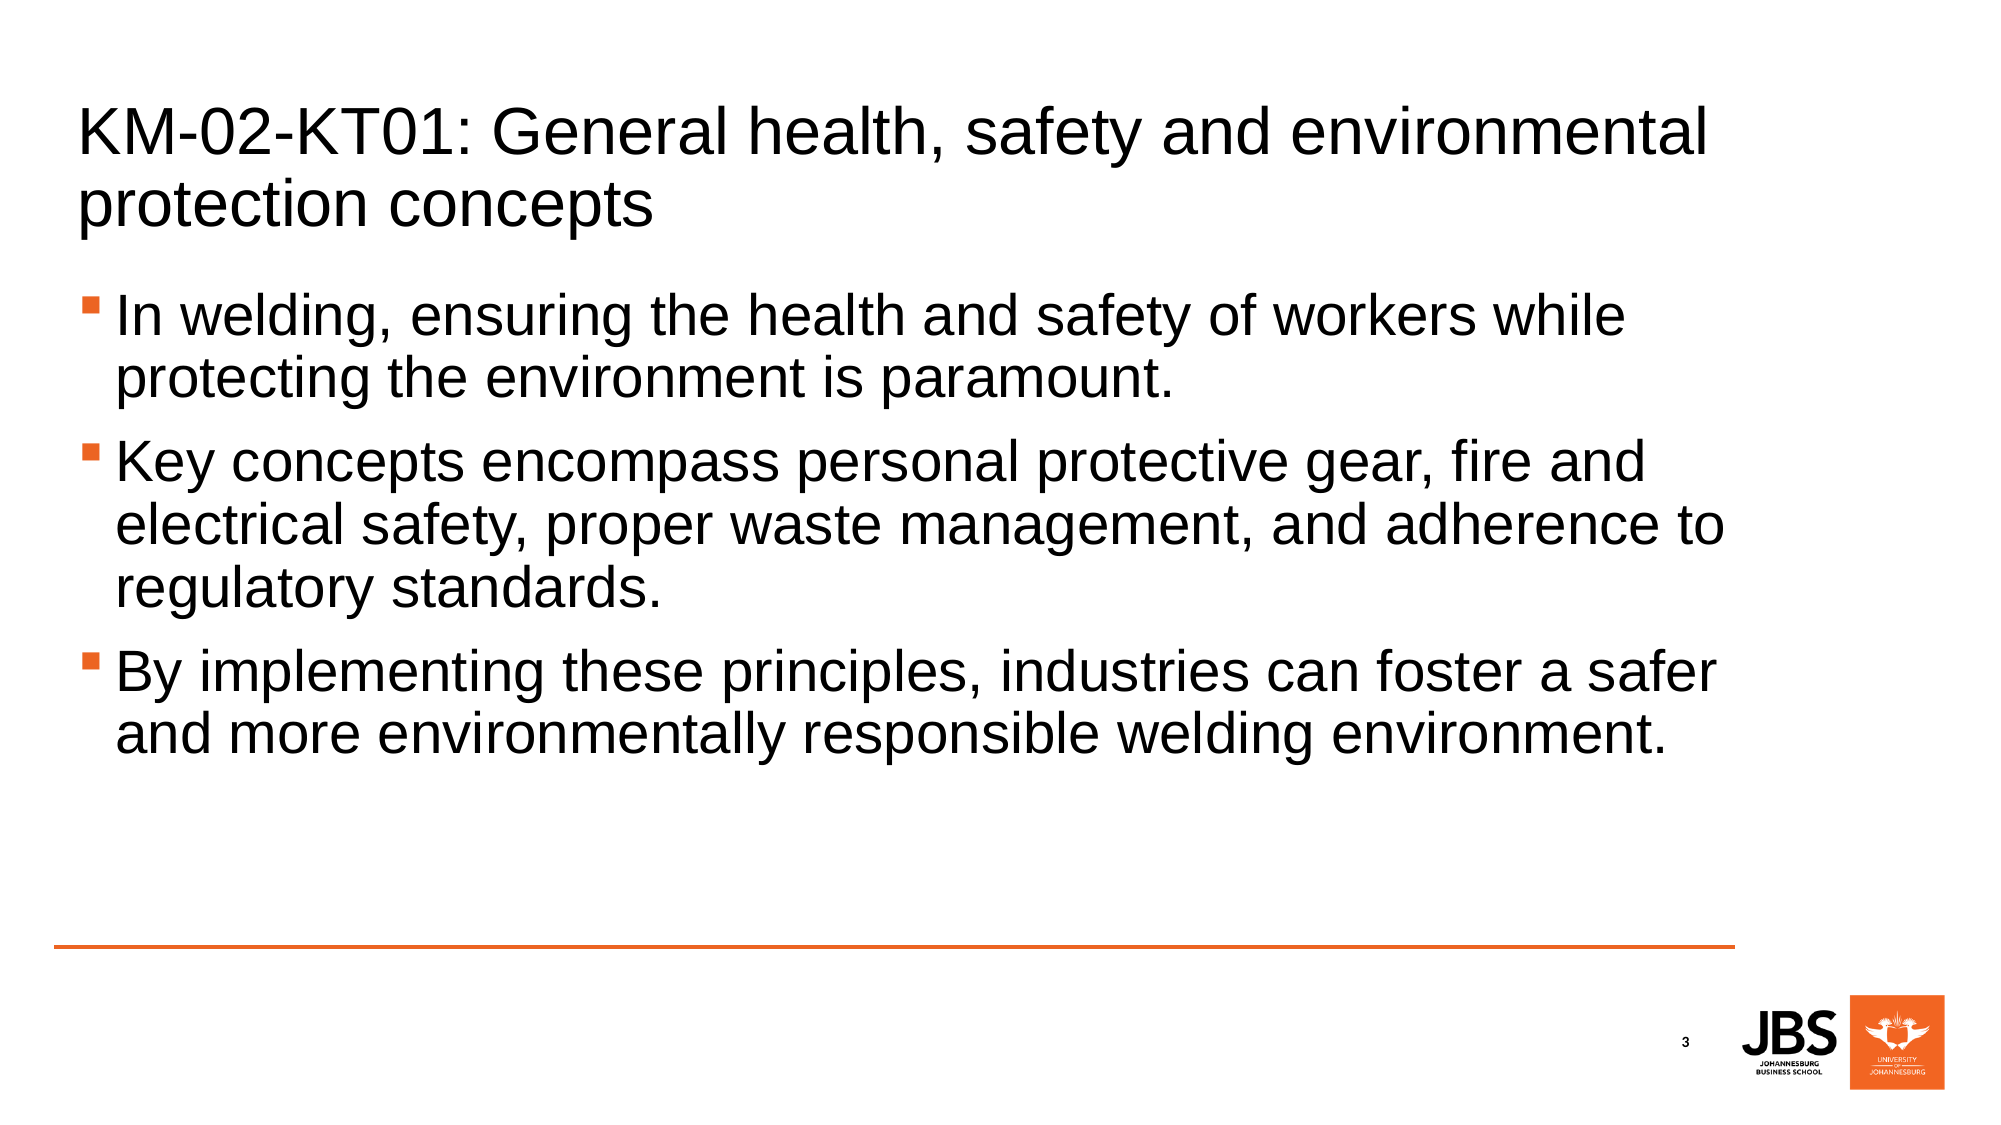

# KM-02-KT01: General health, safety and environmental protection concepts
In welding, ensuring the health and safety of workers while protecting the environment is paramount.
Key concepts encompass personal protective gear, fire and electrical safety, proper waste management, and adherence to regulatory standards.
By implementing these principles, industries can foster a safer and more environmentally responsible welding environment.